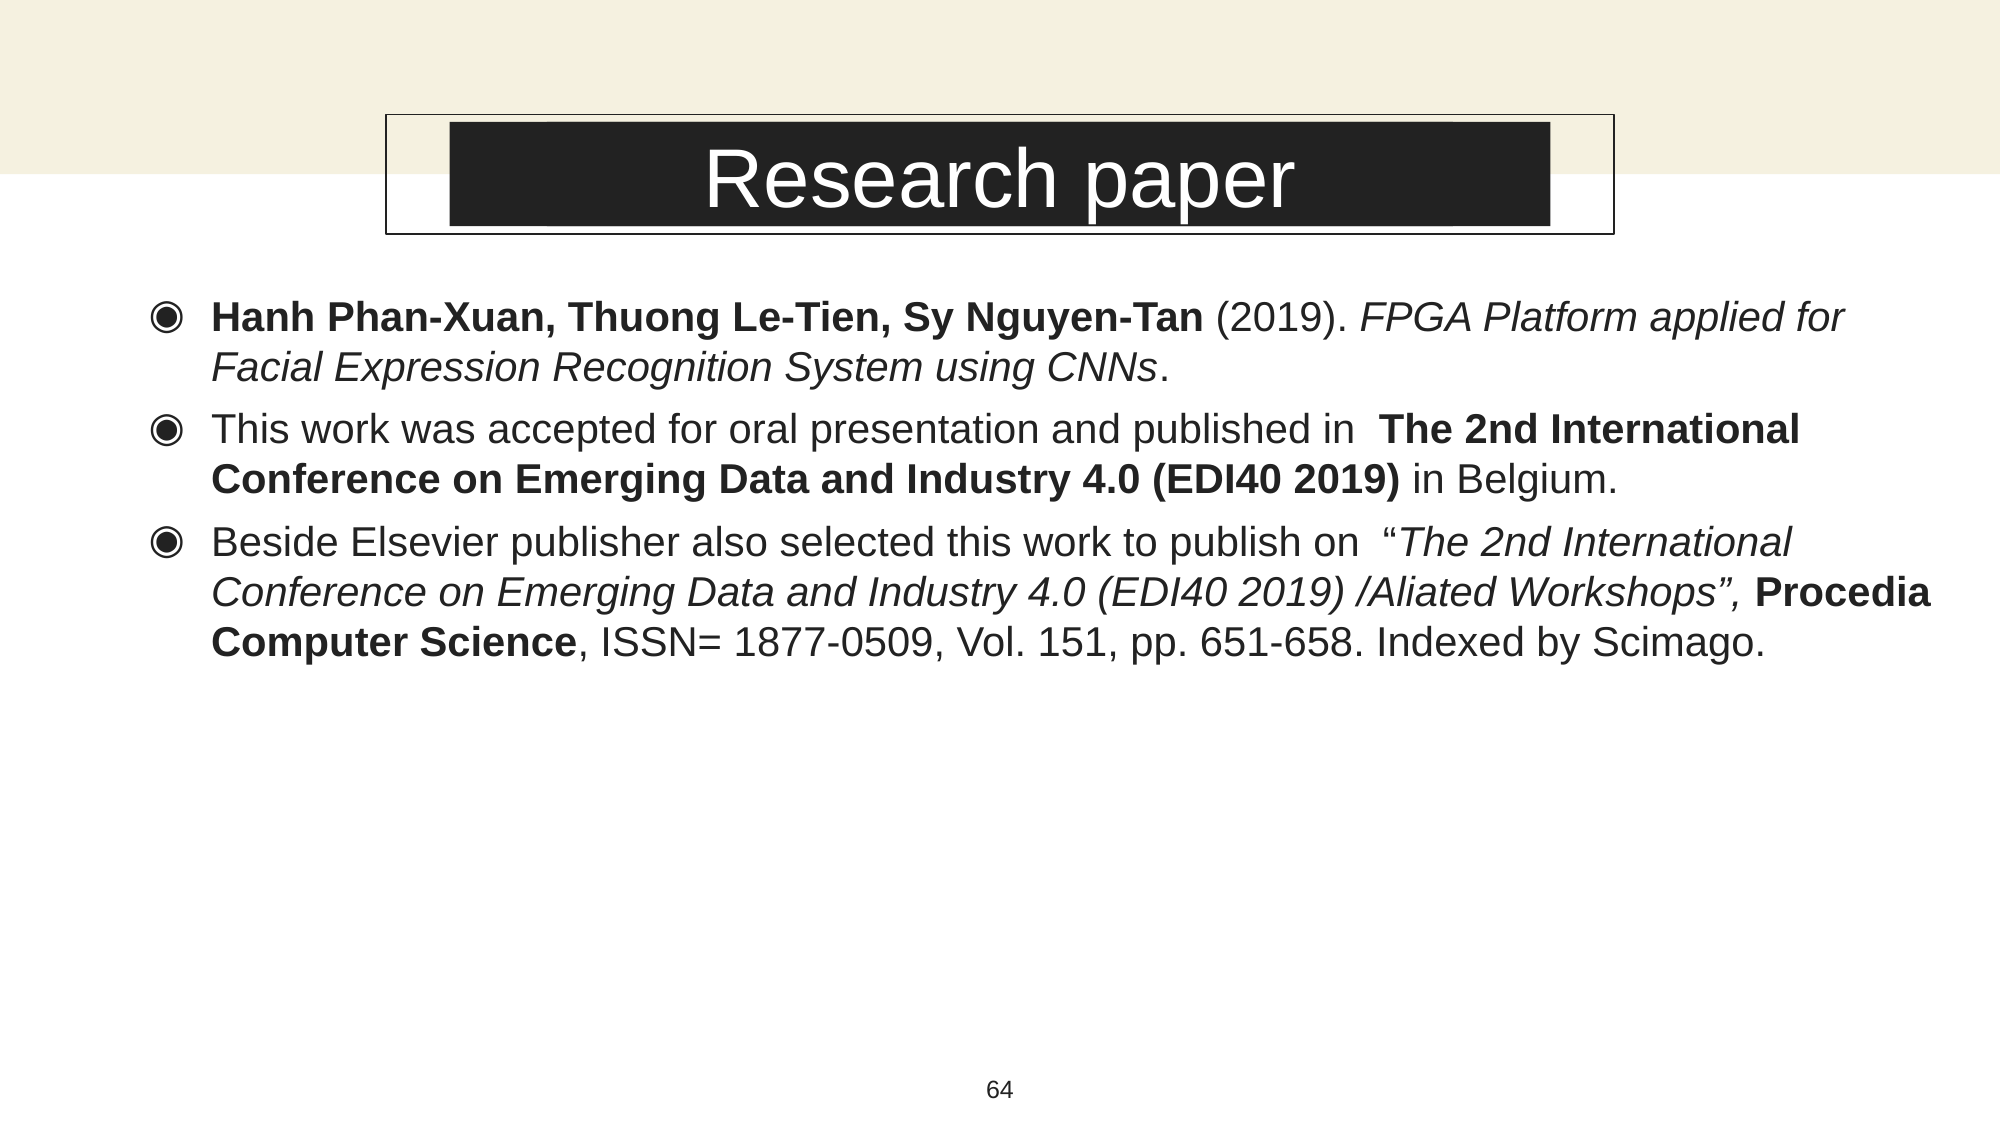

Research paper
About this template
Hanh Phan-Xuan, Thuong Le-Tien, Sy Nguyen-Tan (2019). FPGA Platform applied for Facial Expression Recognition System using CNNs.
This work was accepted for oral presentation and published in  The 2nd International Conference on Emerging Data and Industry 4.0 (EDI40 2019) in Belgium.
Beside Elsevier publisher also selected this work to publish on  “The 2nd International Conference on Emerging Data and Industry 4.0 (EDI40 2019) /Aliated Workshops”, Procedia Computer Science, ISSN= 1877-0509, Vol. 151, pp. 651-658. Indexed by Scimago.

64